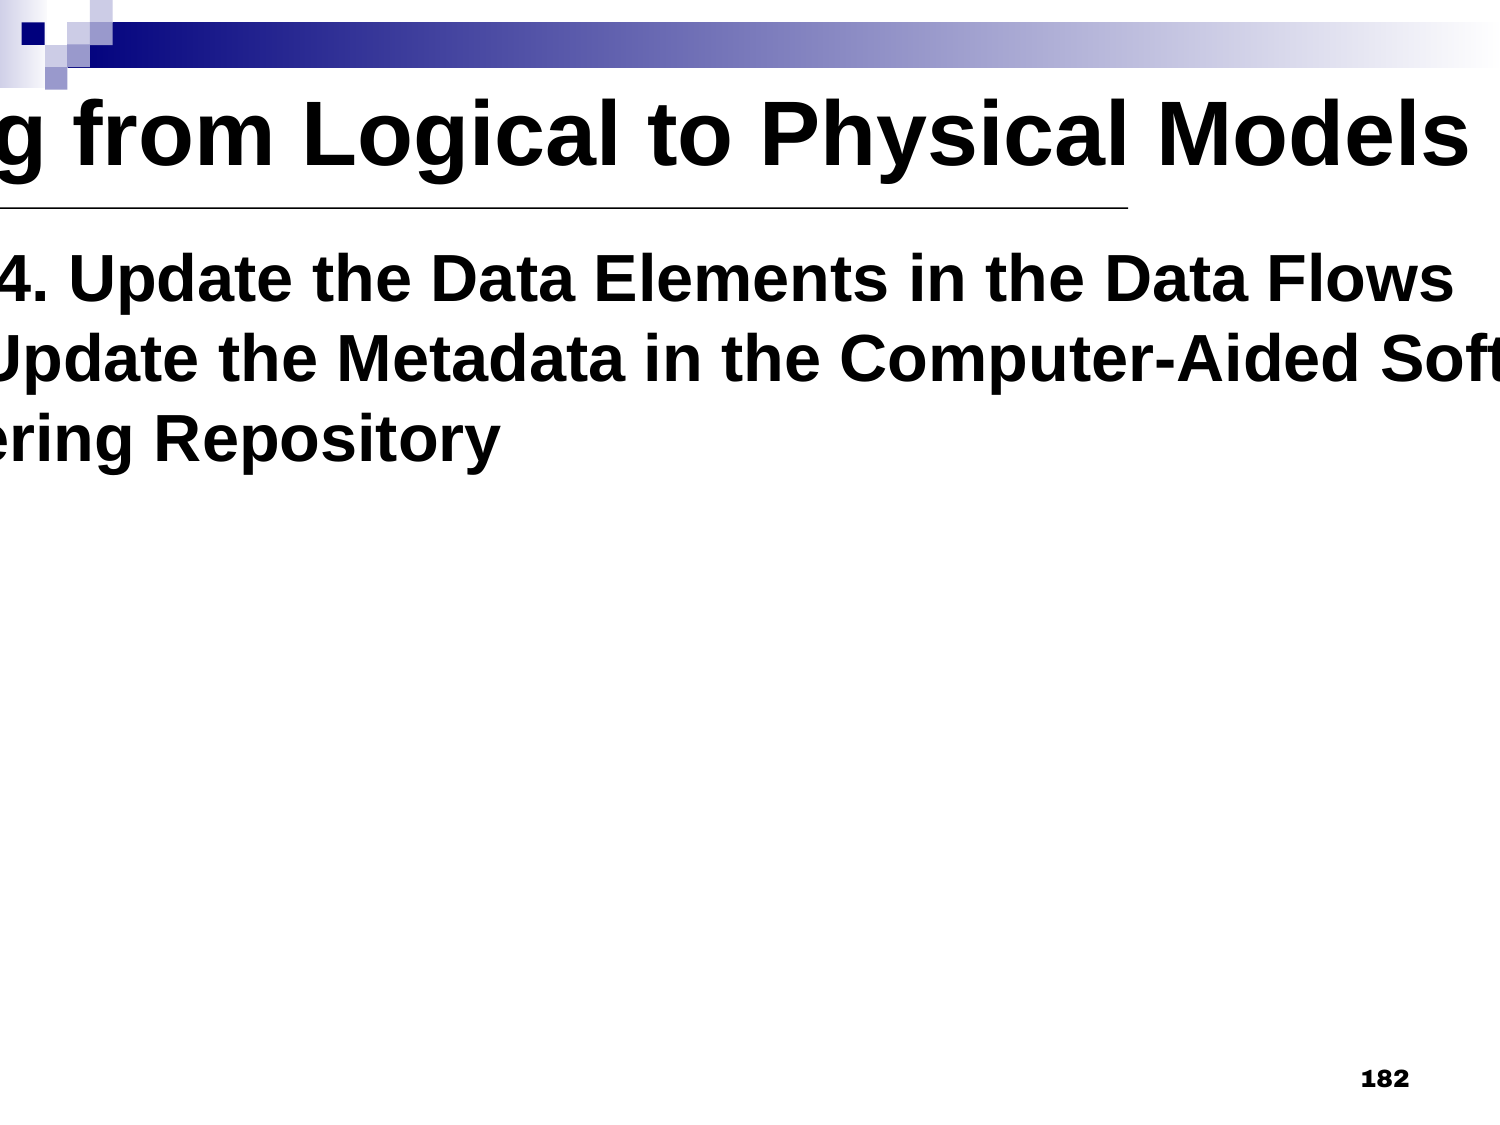

Moving from Logical to Physical Models

               4. Update the Data Elements in the Data Flows
	5. Update the Metadata in the Computer-Aided Software
Engineering Repository
182